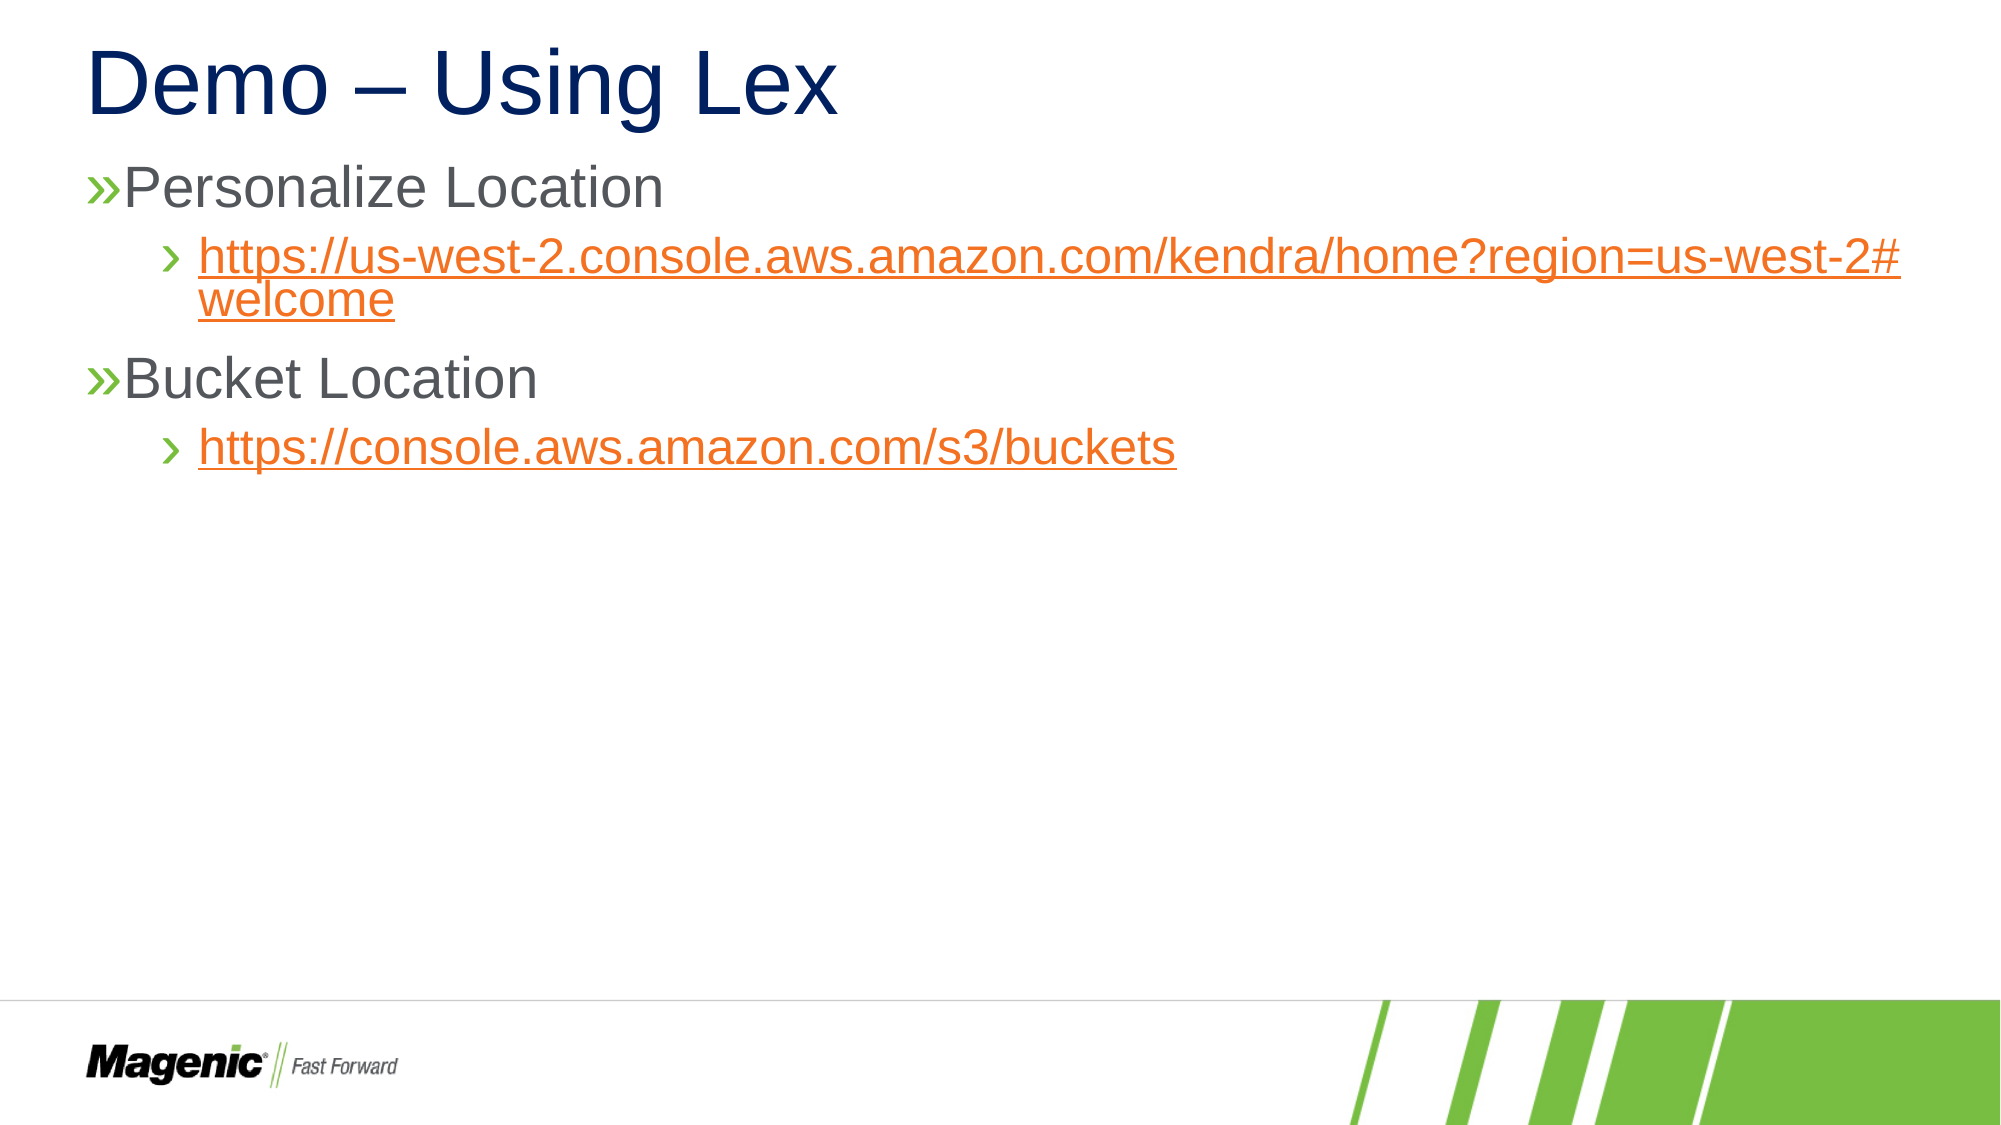

# Demo – Using Lex
Personalize Location
https://us-west-2.console.aws.amazon.com/kendra/home?region=us-west-2#welcome
Bucket Location
https://console.aws.amazon.com/s3/buckets